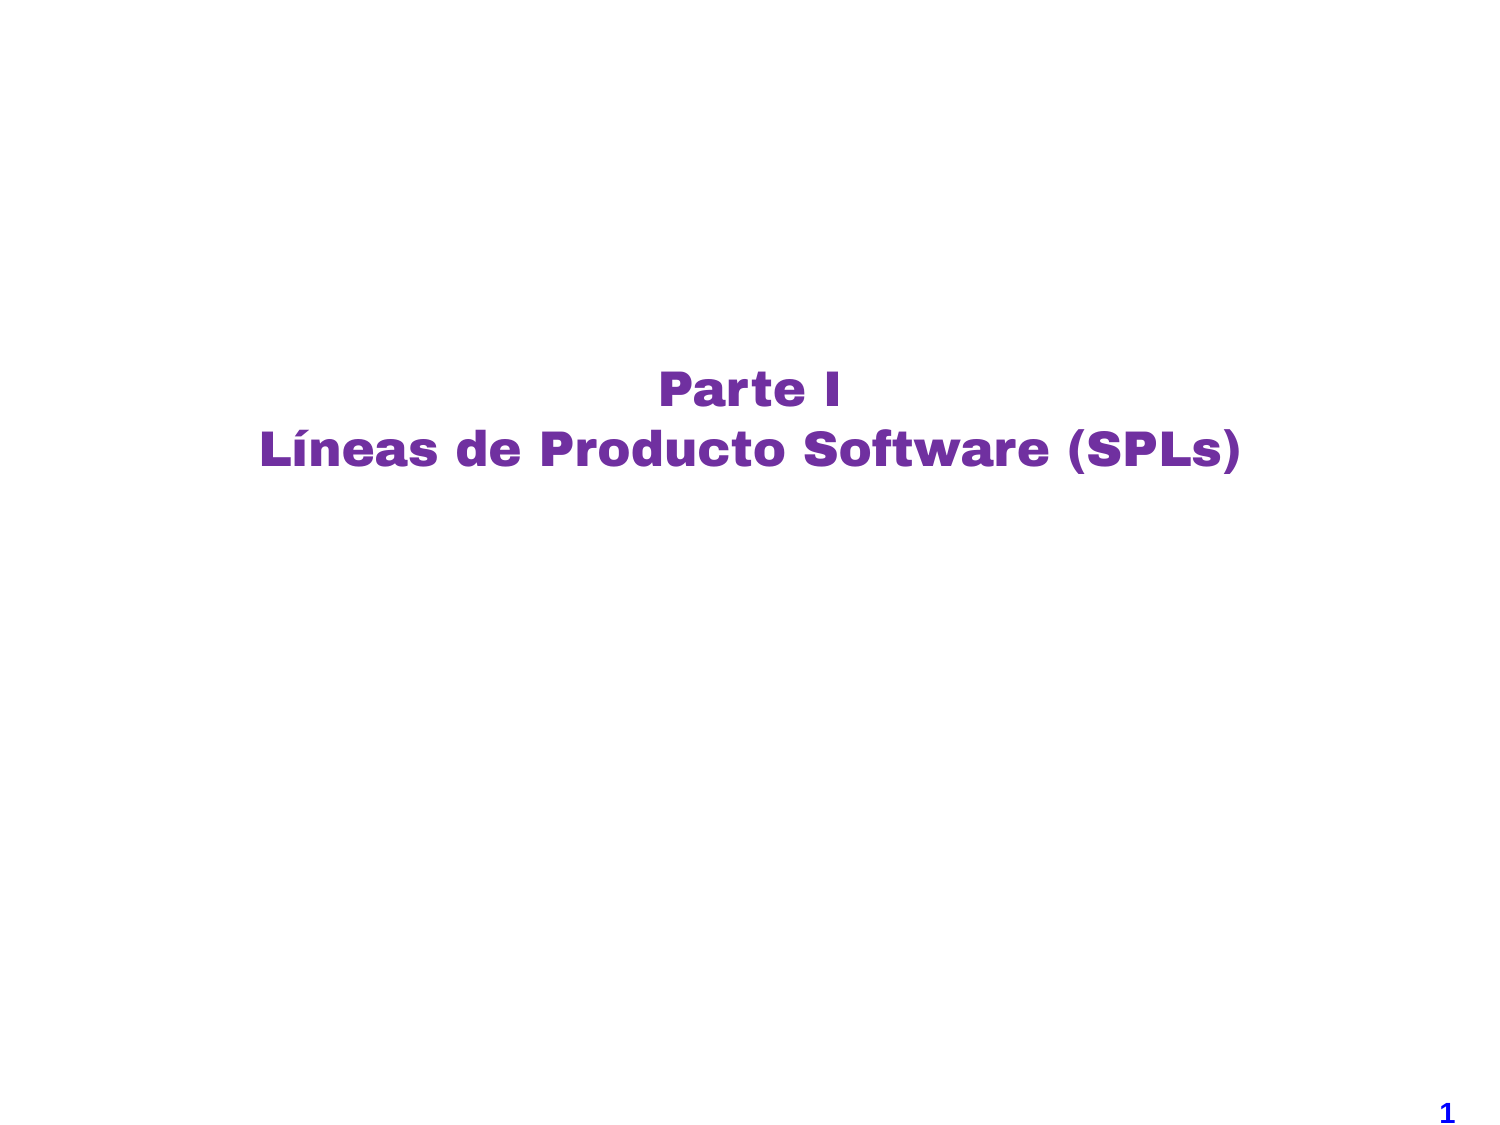

# Parte I Líneas de Producto Software (SPLs)